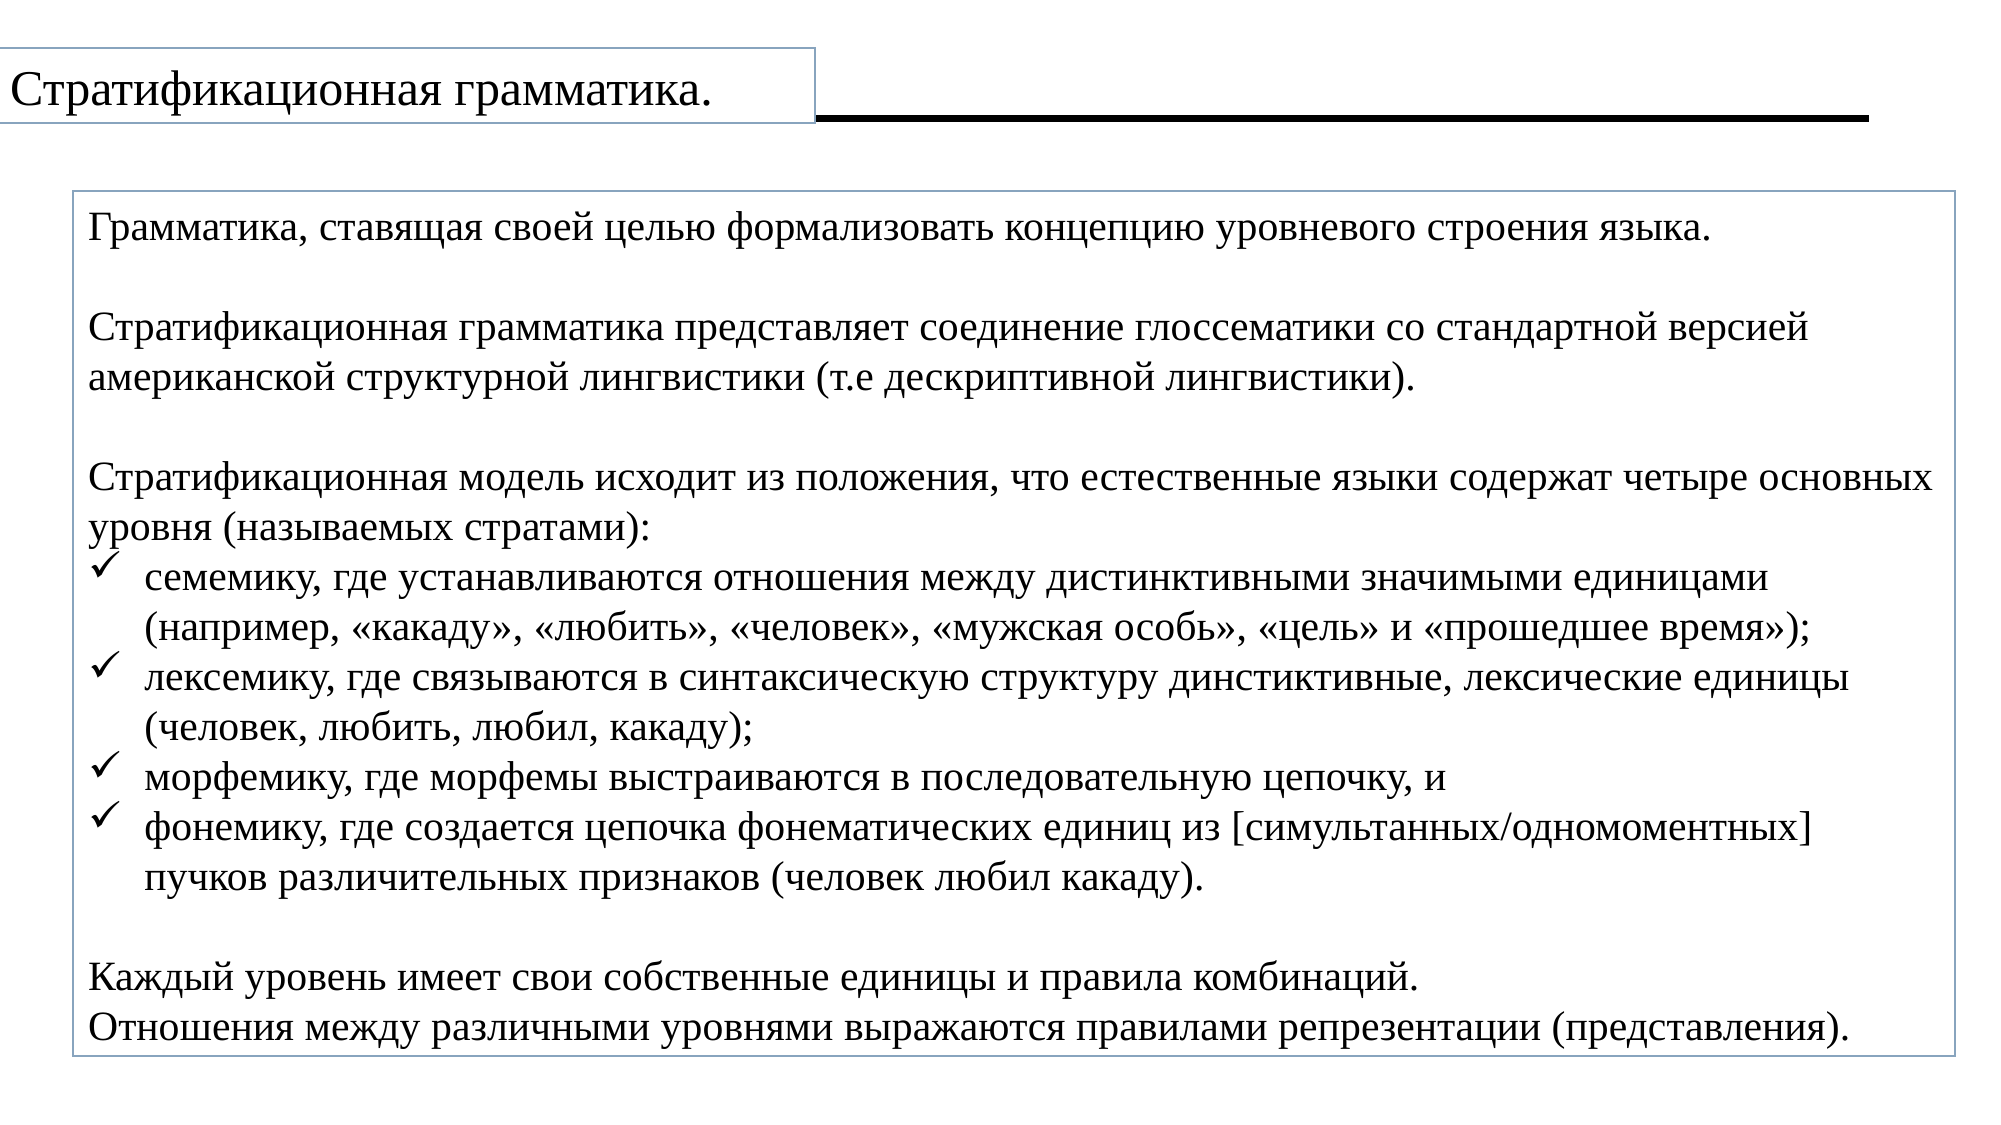

Стратификационная грамматика.
Грамматика, ставящая своей целью формализовать концепцию уровневого строения языка.

Стратификационная грамматика представляет соединение глоссематики со стандартной версией американской структурной лингвистики (т.е дескриптивной лингвистики).

Стратификационная модель исходит из положения, что естественные языки содержат четыре основных уровня (называемых стратами):
семемику, где устанавливаются отношения между дистинктивными значимыми единицами (например, «какаду», «любить», «человек», «мужская особь», «цель» и «прошедшее время»);
лексемику, где связываются в синтаксическую структуру динстиктивные, лексические единицы (человек, любить, любил, какаду);
морфемику, где морфемы выстраиваются в последовательную цепочку, и
фонемику, где создается цепочка фонематических единиц из [симультанных/одномоментных] пучков различительных признаков (человек любил какаду).

Каждый уровень имеет свои собственные единицы и правила комбинаций.
Отношения между различными уровнями выражаются правилами репрезентации (представления).